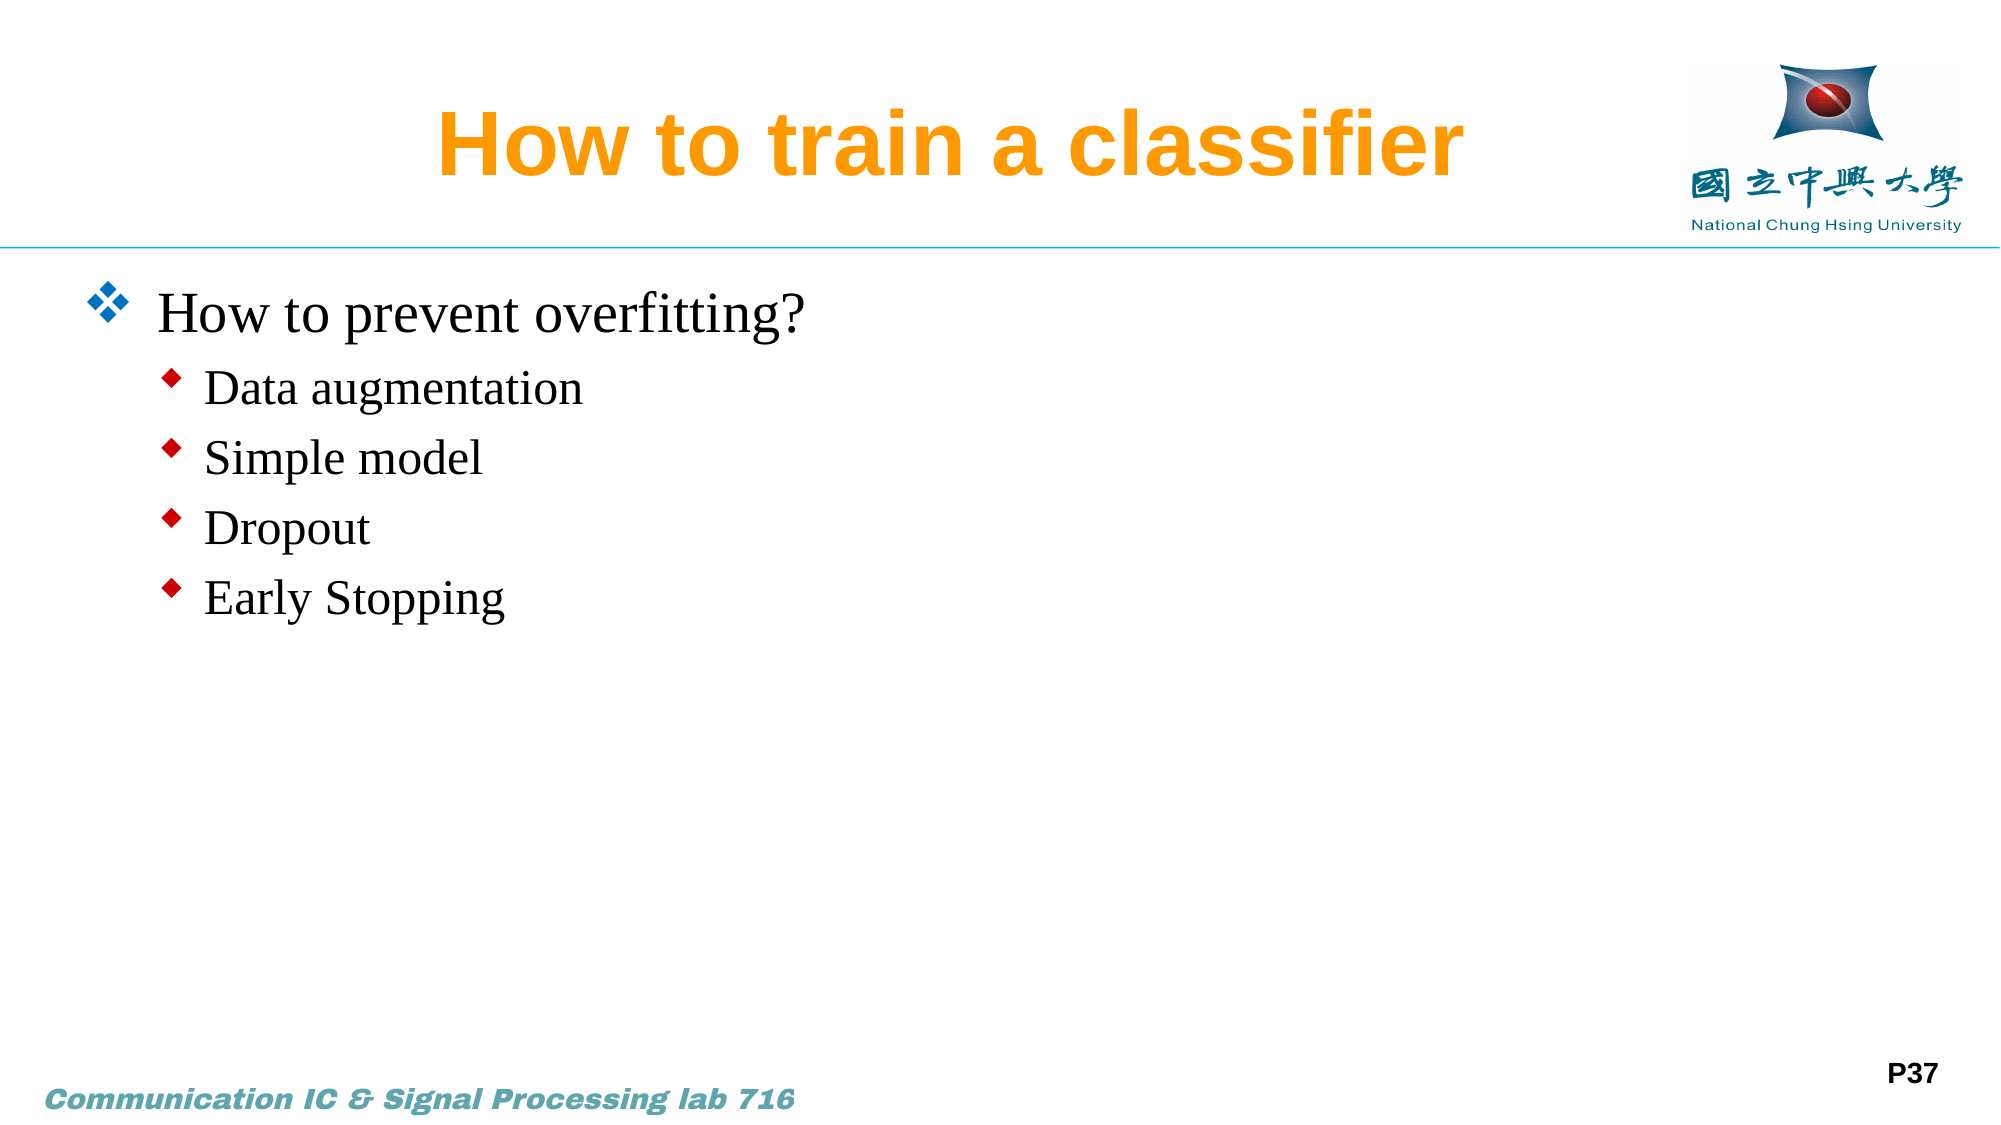

# How to train a classifier
How to prevent overfitting?
Data augmentation
Simple model
Dropout
Early Stopping